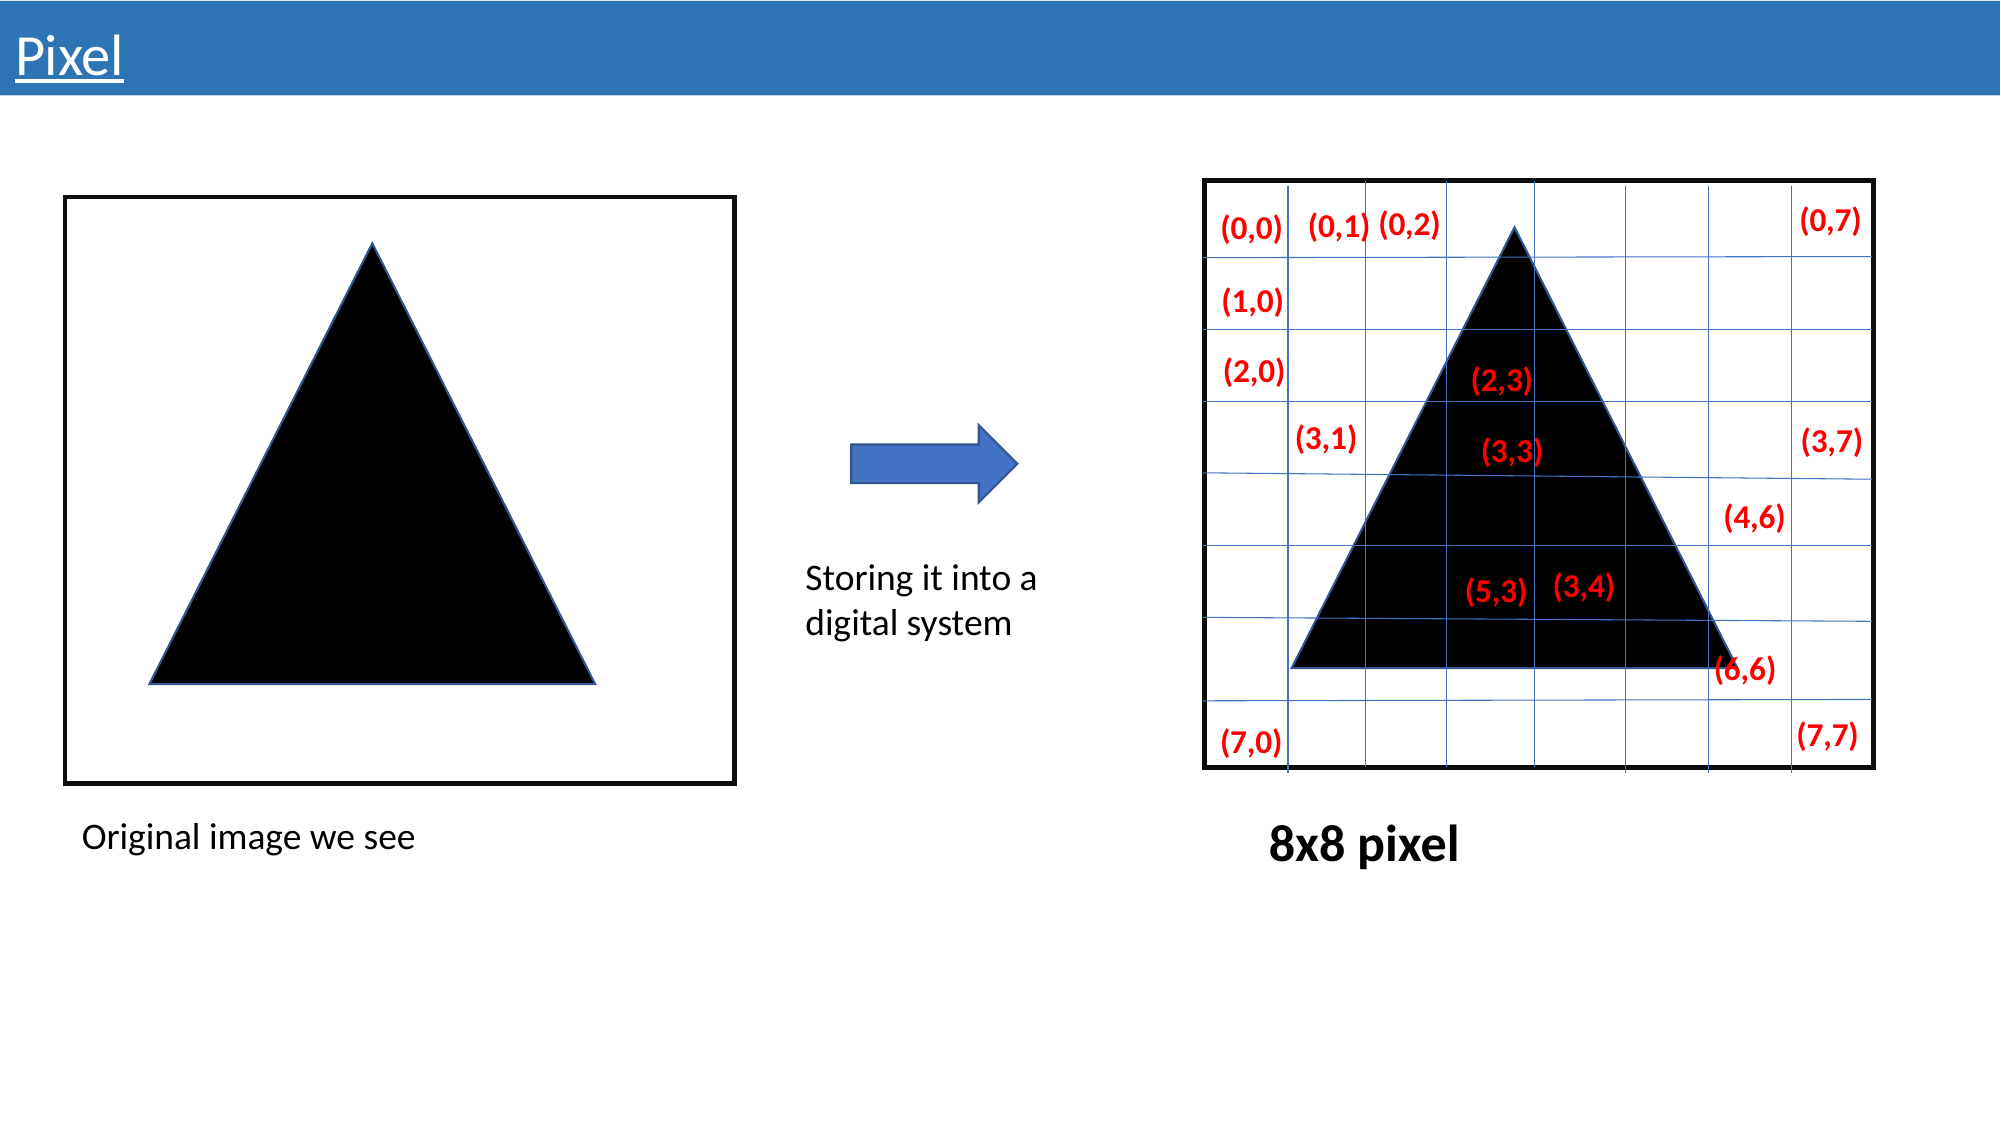

Pixel

(0,7)
(0,2)
(0,1)

(0,0)

(1,0)
(2,0)
(2,3)
(3,1)
(3,7)
(3,3)

(4,6)
Storing it into a digital system
(3,4)
(5,3)
(6,6)
(7,7)
(7,0)
8x8 pixel
Original image we see